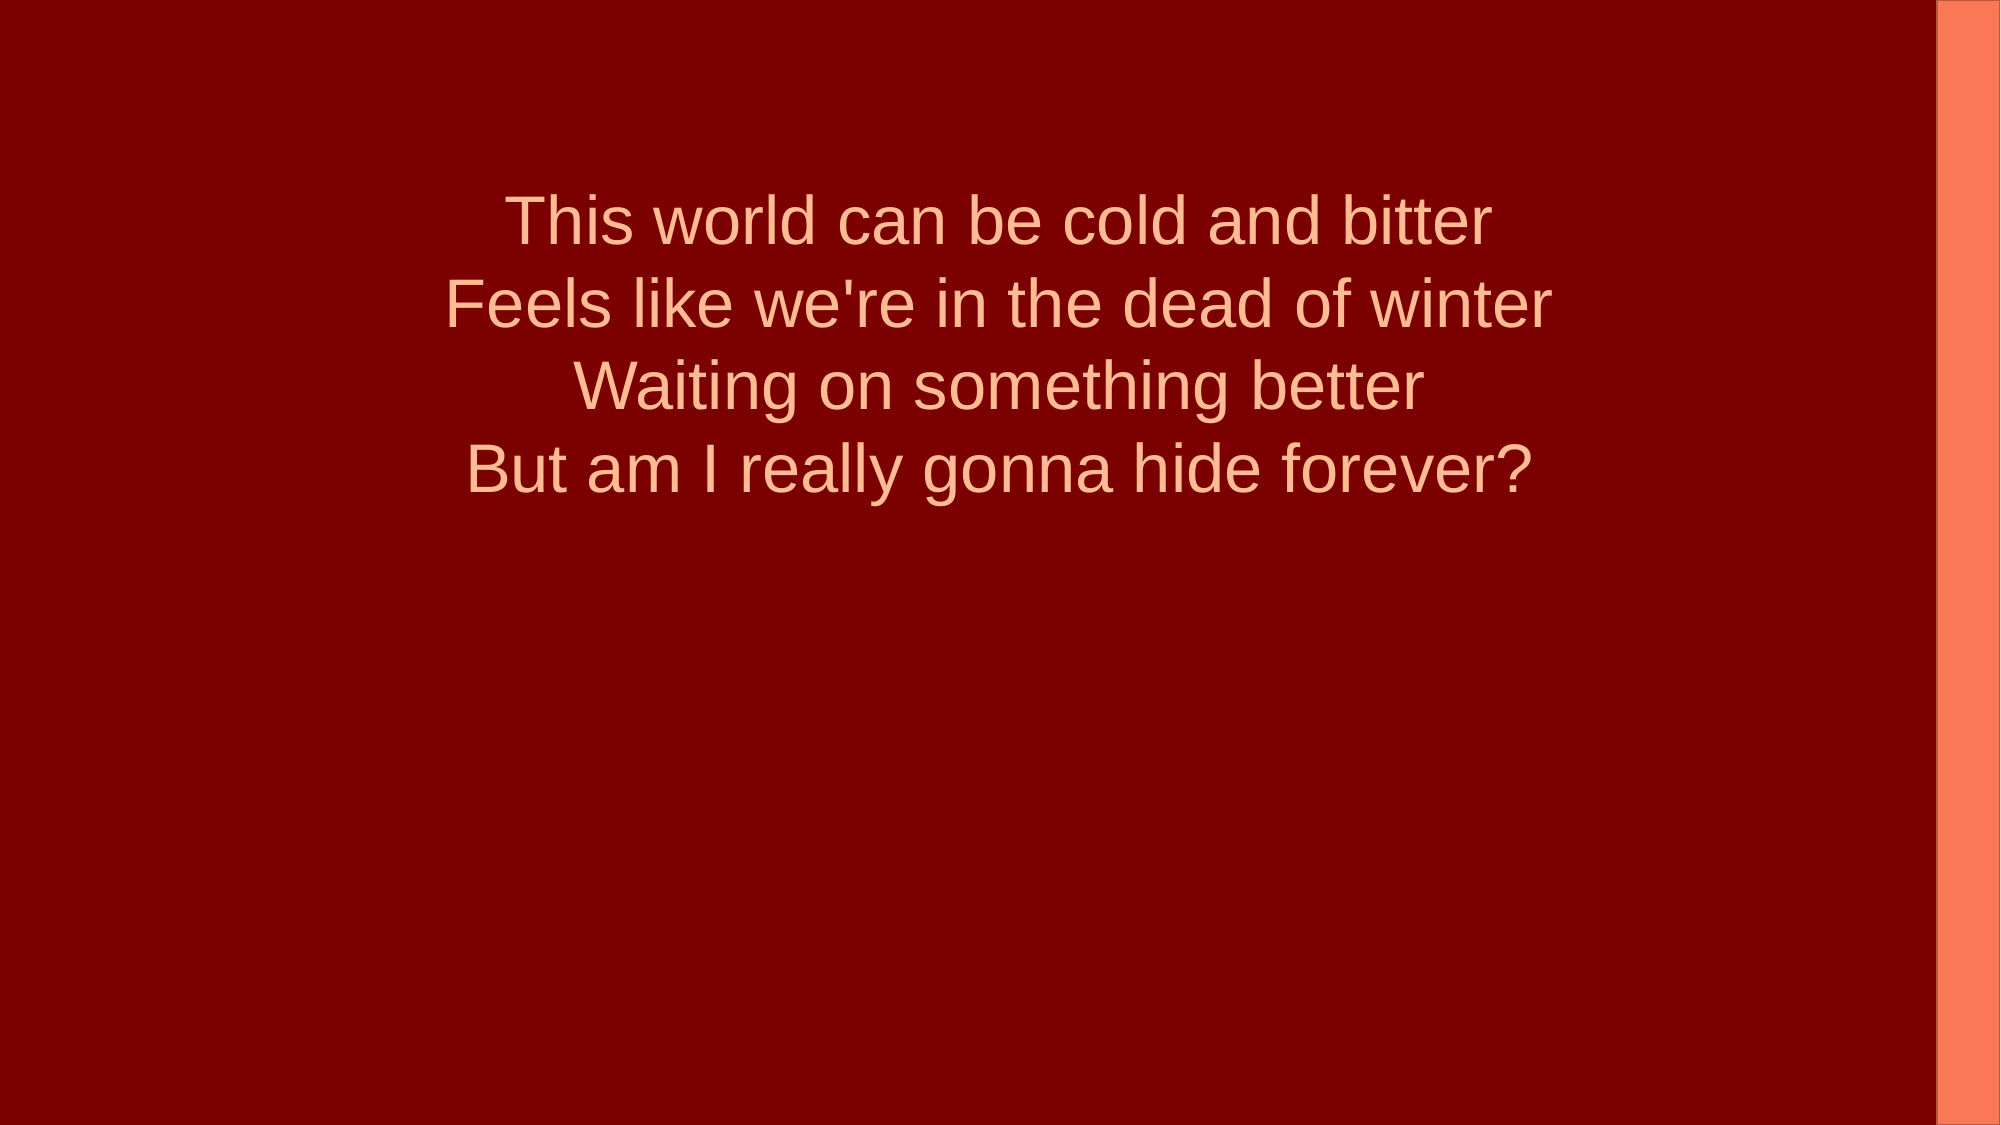

This world can be cold and bitter
Feels like we're in the dead of winter
Waiting on something better
But am I really gonna hide forever?